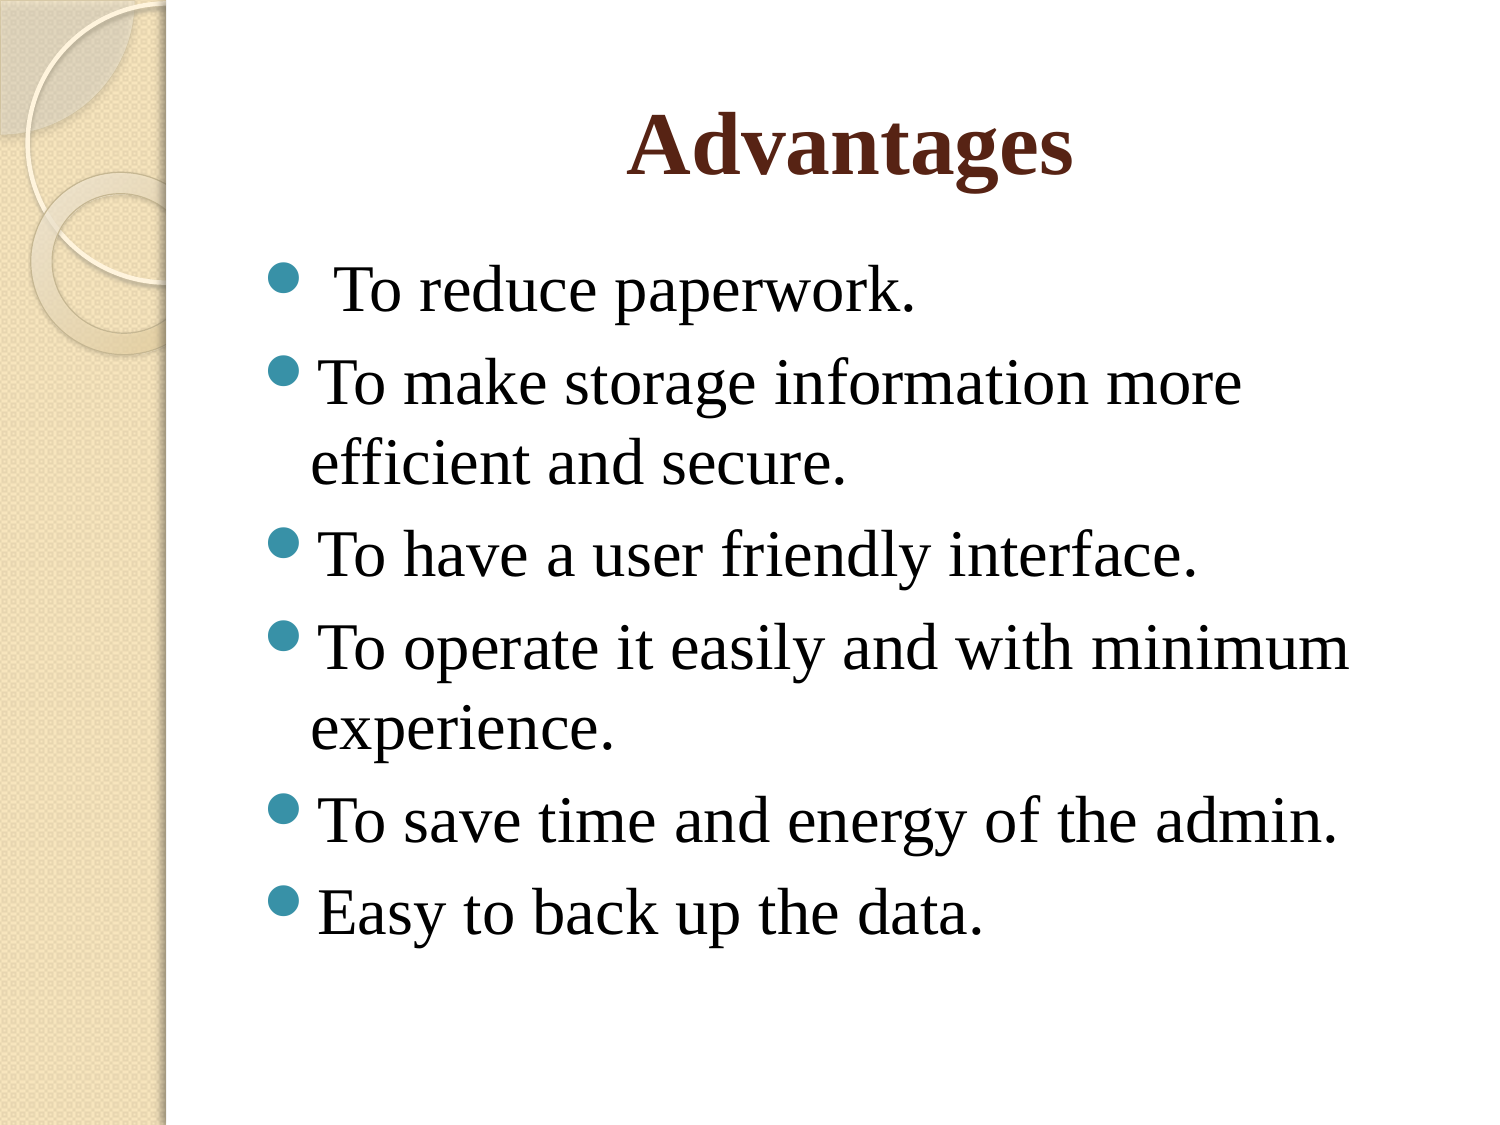

# Advantages
 To reduce paperwork.
To make storage information more efficient and secure.
To have a user friendly interface.
To operate it easily and with minimum experience.
To save time and energy of the admin.
Easy to back up the data.